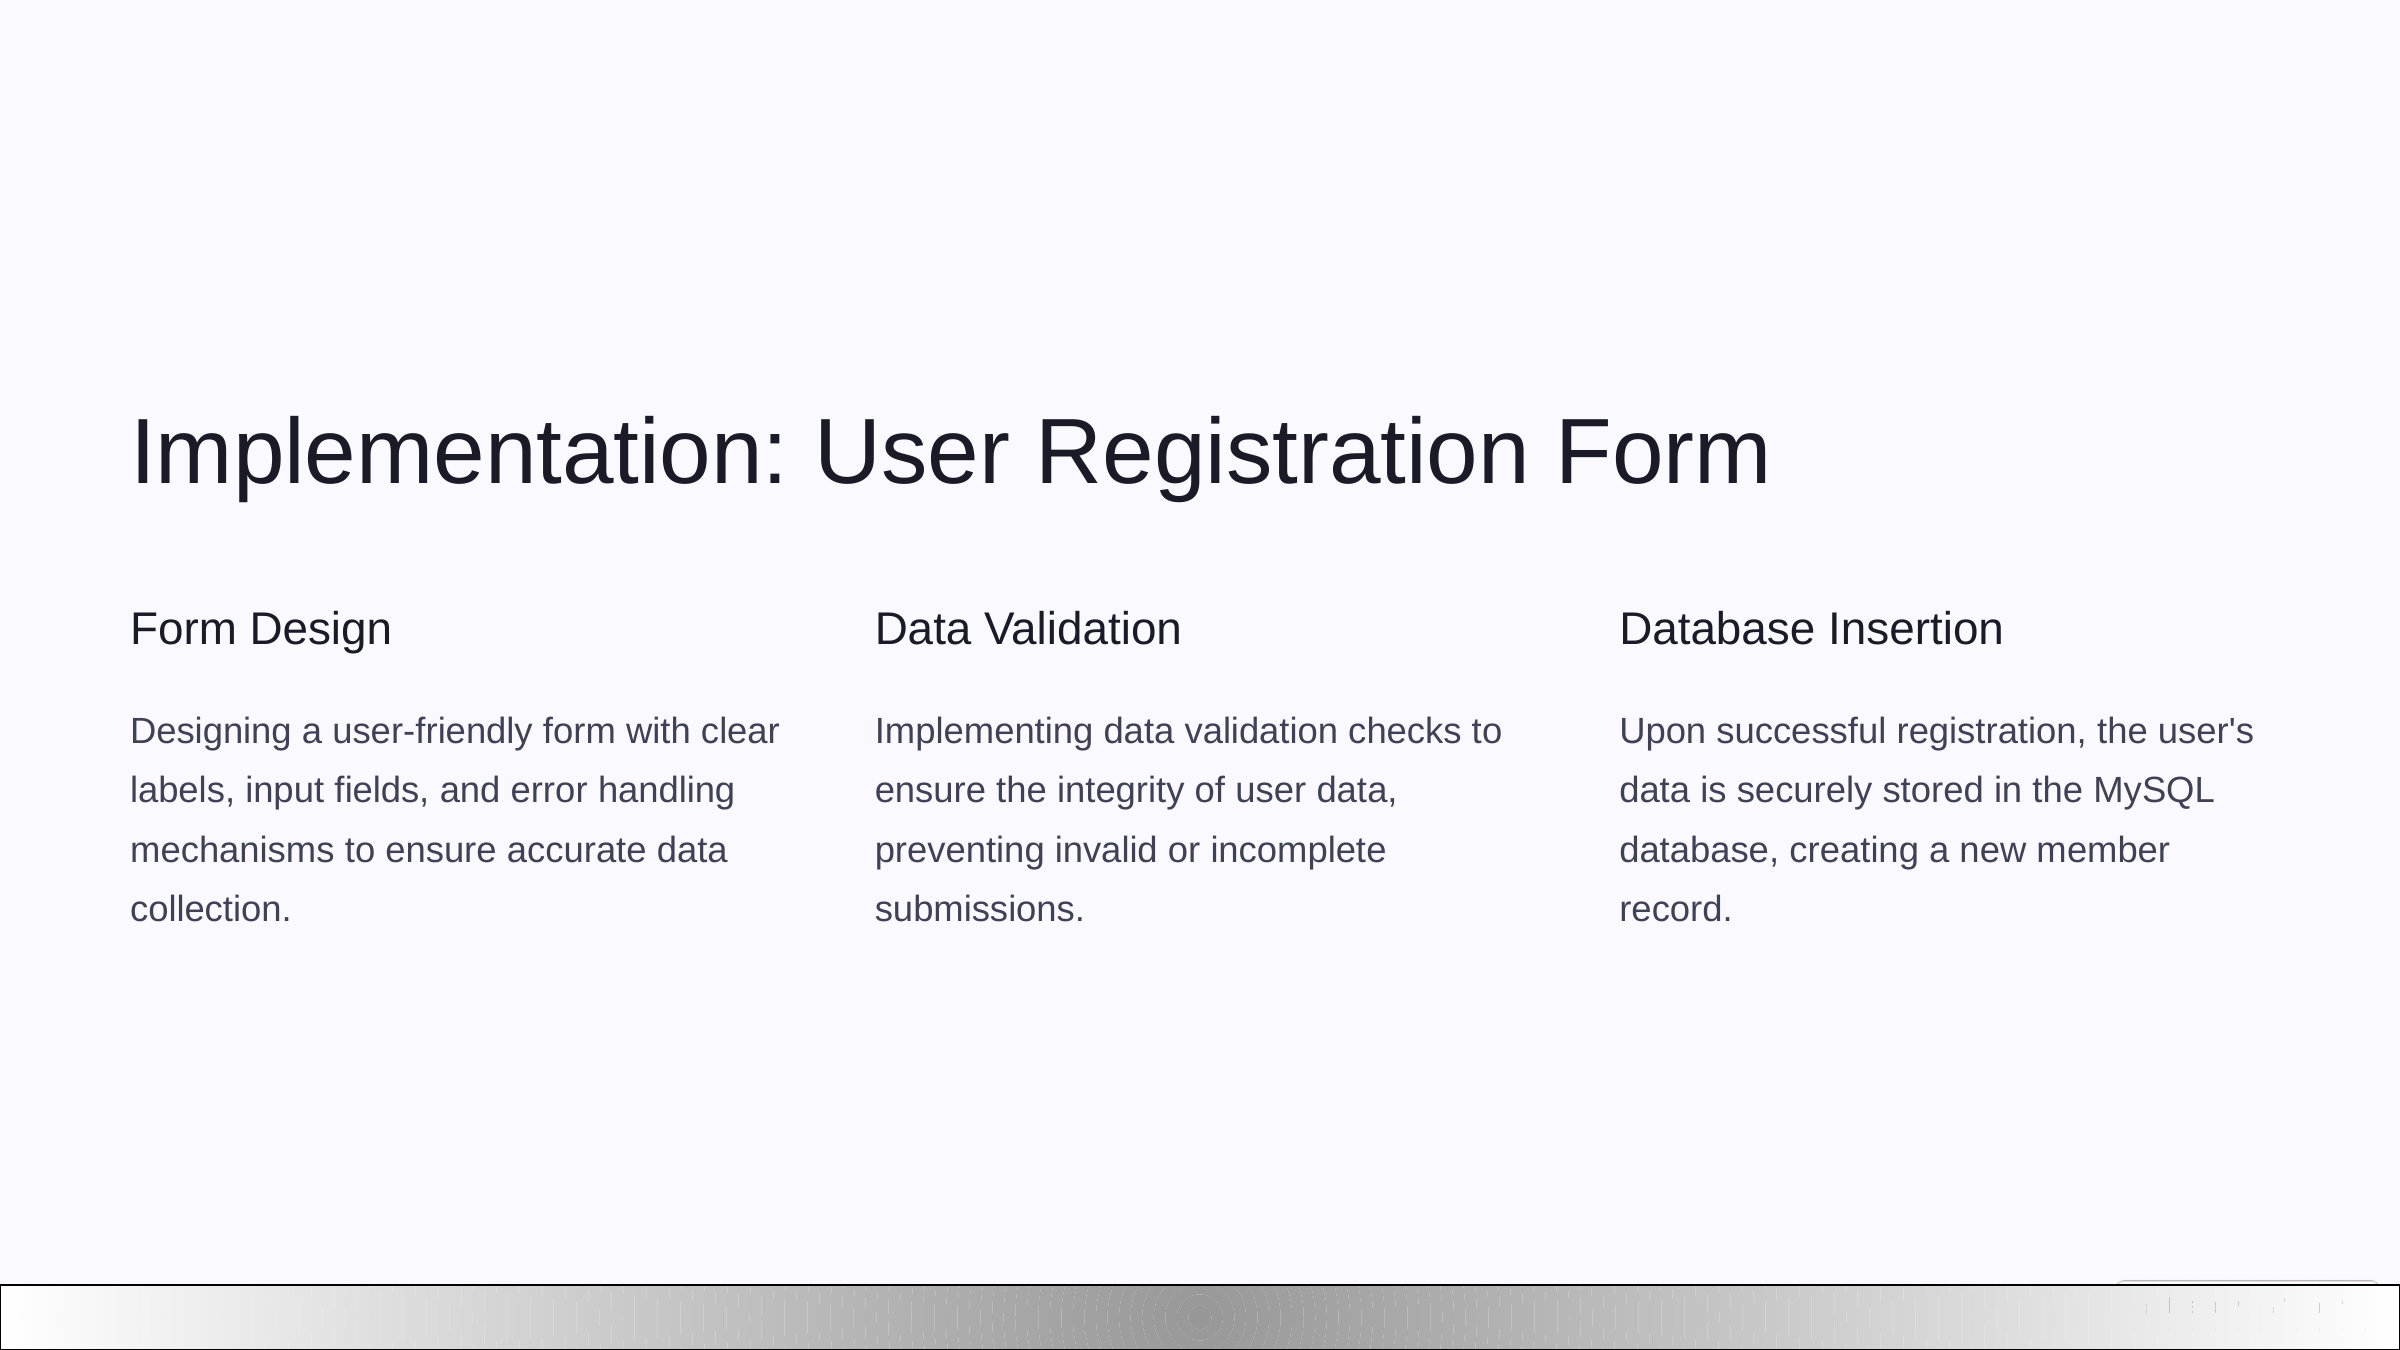

Implementation: User Registration Form
Form Design
Data Validation
Database Insertion
Designing a user-friendly form with clear labels, input fields, and error handling mechanisms to ensure accurate data collection.
Implementing data validation checks to ensure the integrity of user data, preventing invalid or incomplete submissions.
Upon successful registration, the user's data is securely stored in the MySQL database, creating a new member record.